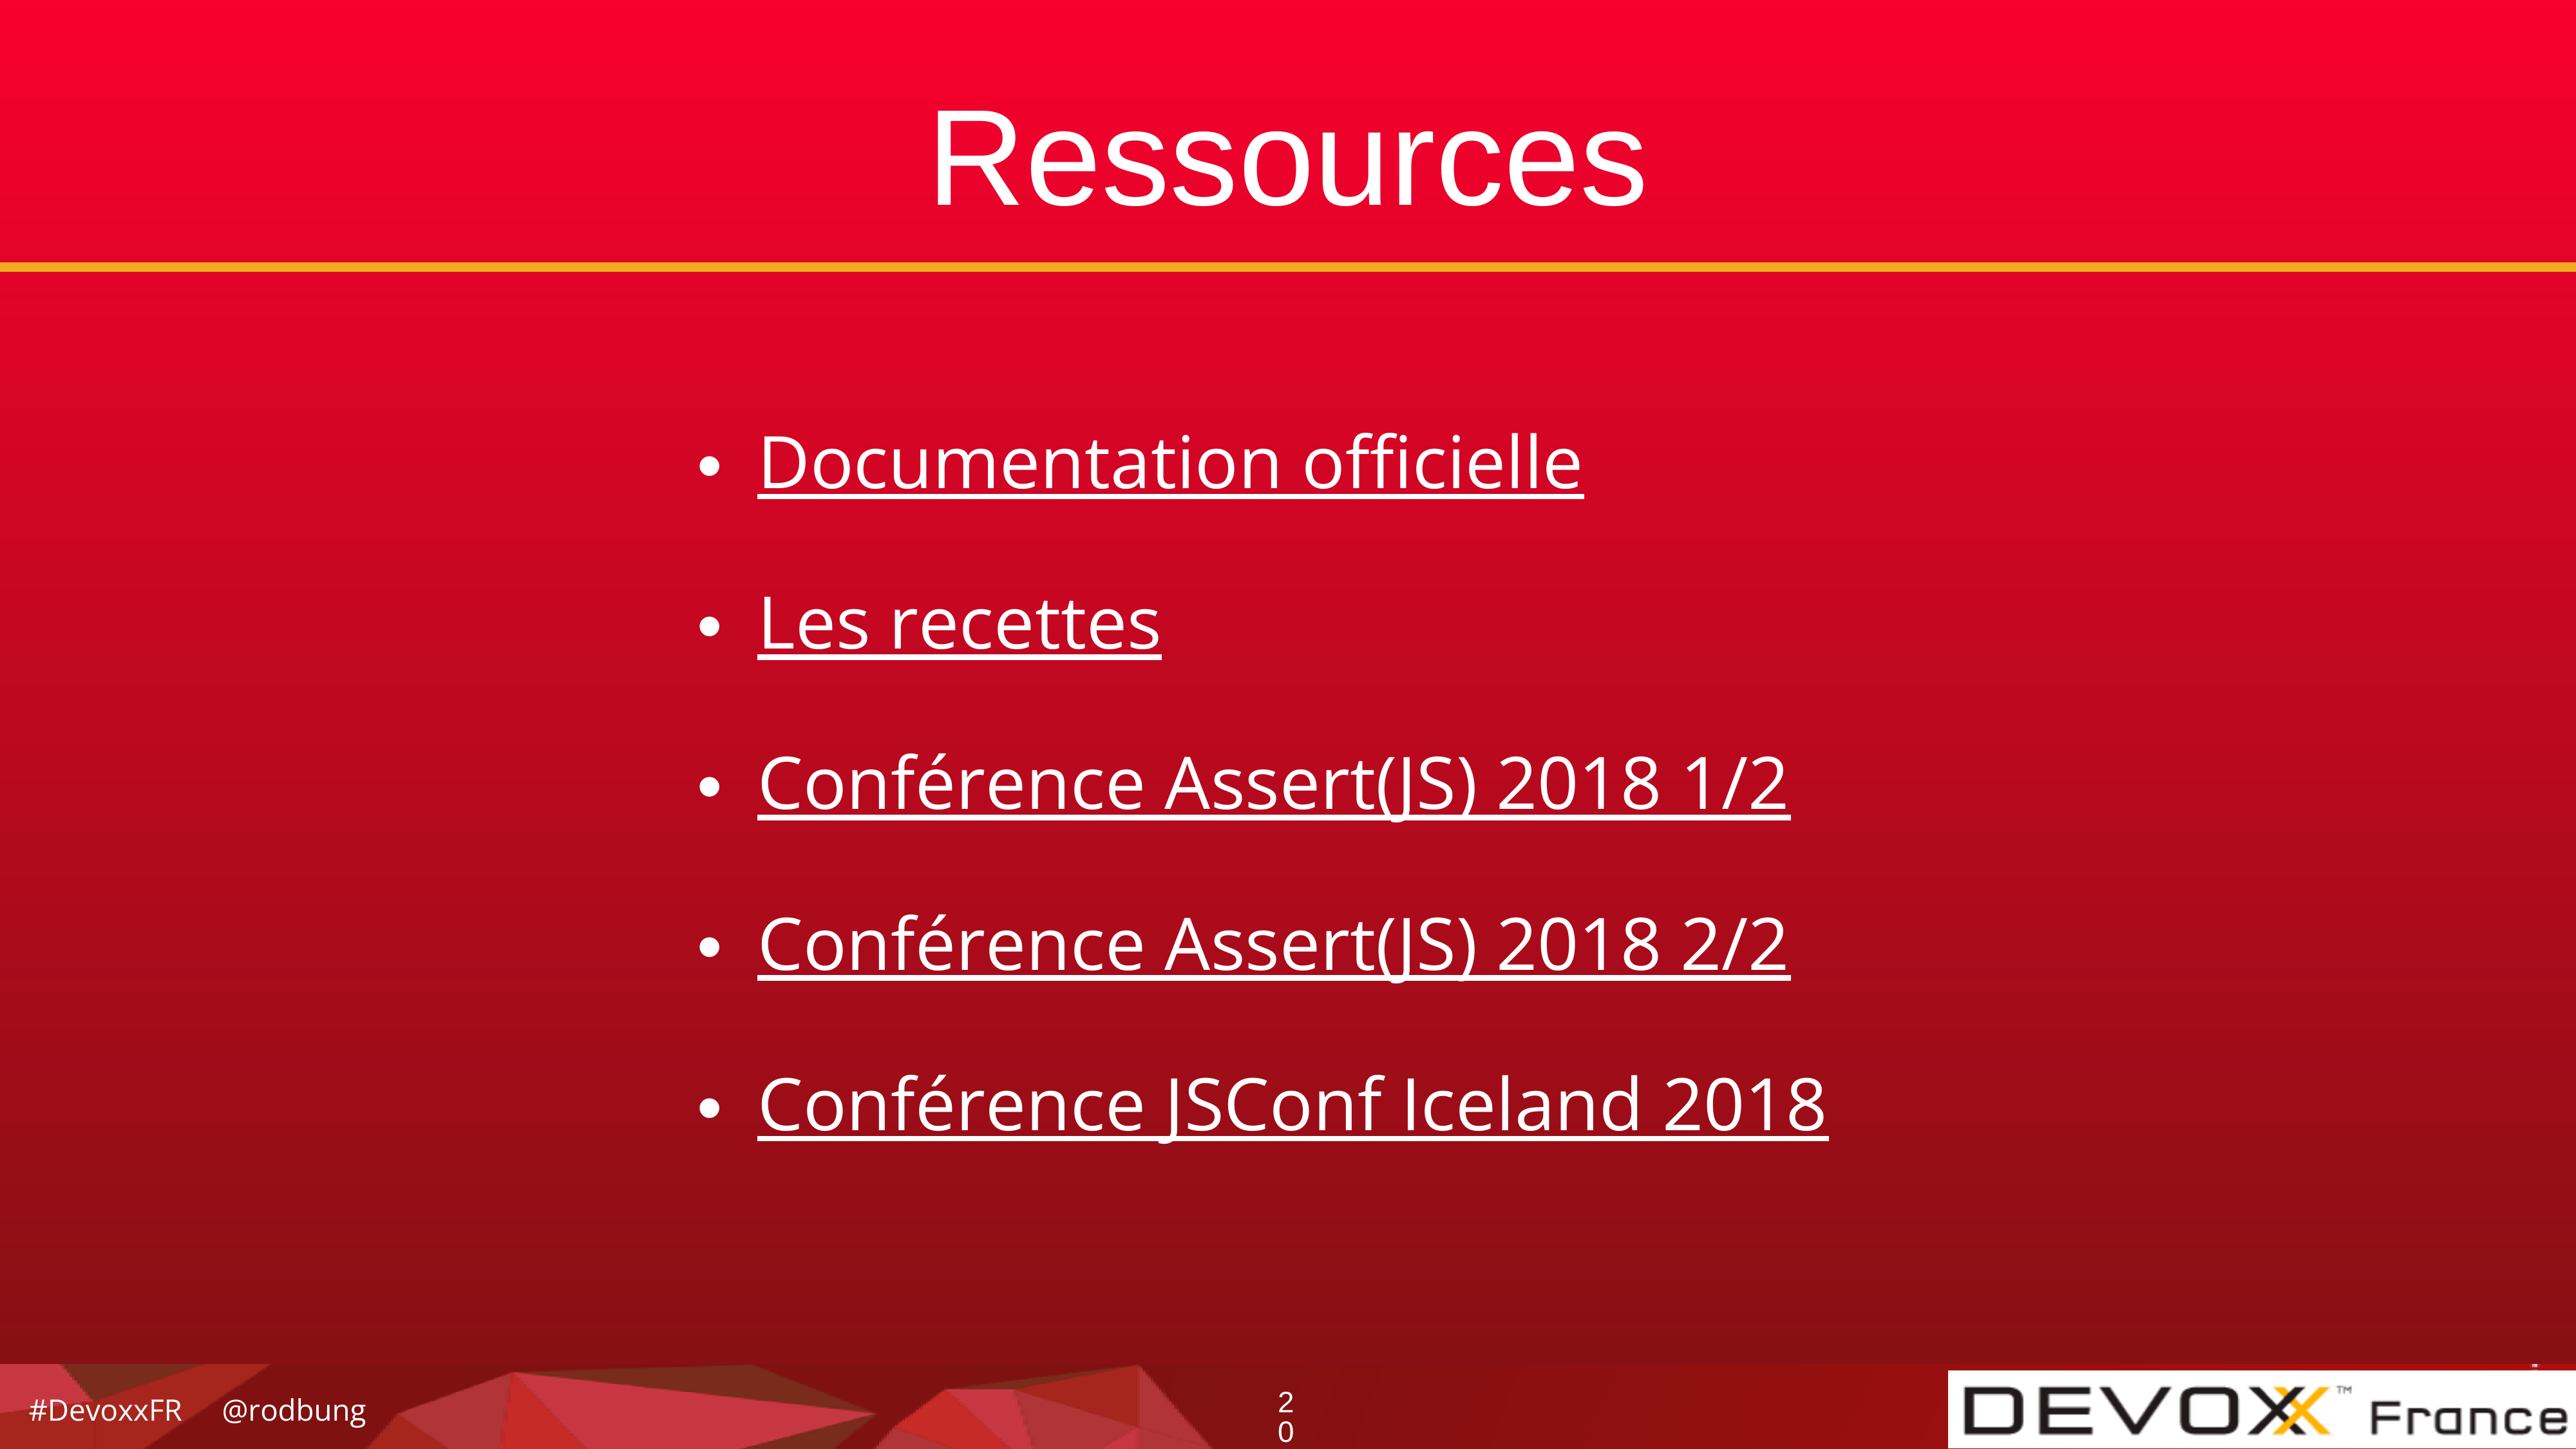

# Ressources
Documentation officielle
Les recettes
Conférence Assert(JS) 2018 1/2
Conférence Assert(JS) 2018 2/2
Conférence JSConf Iceland 2018
20